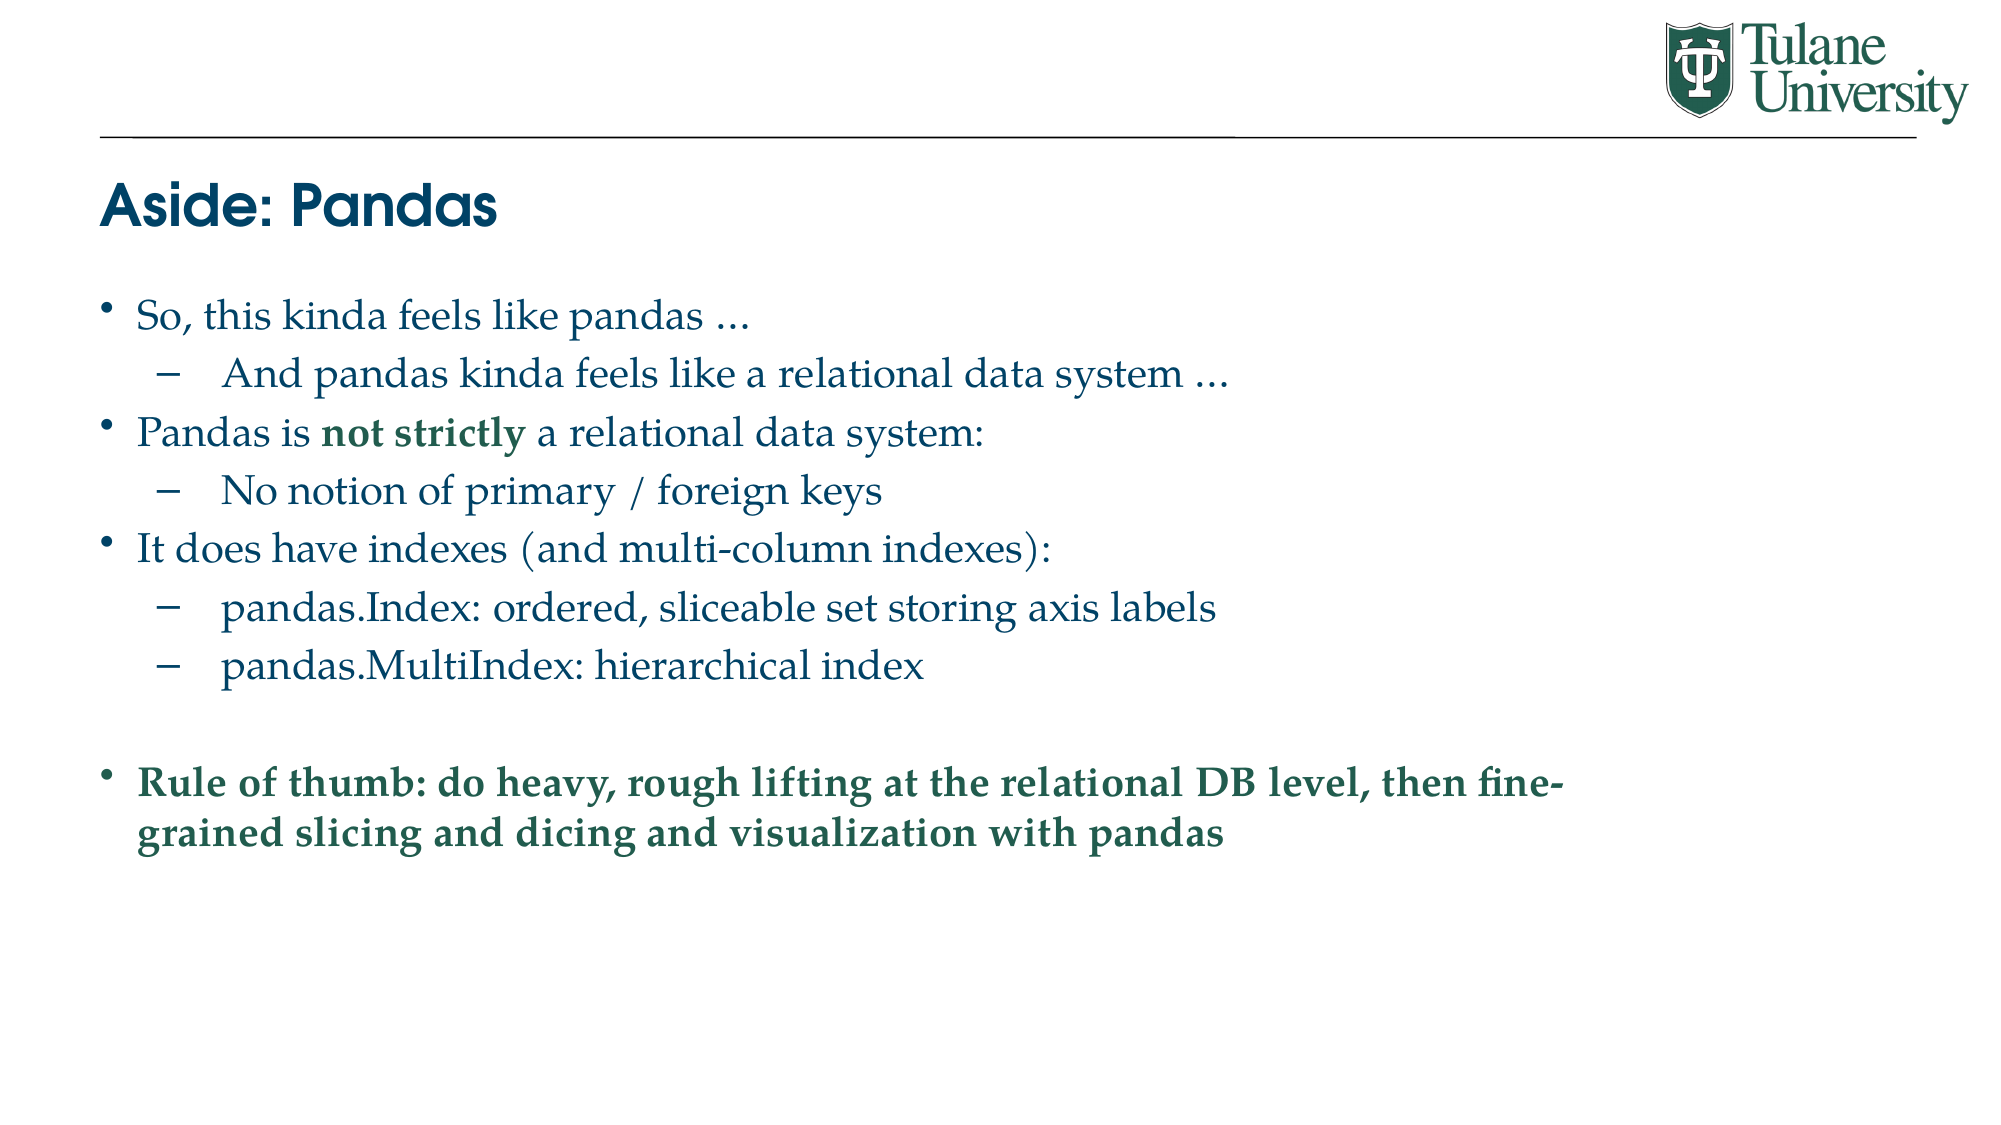

# Aside: Pandas
So, this kinda feels like pandas …
And pandas kinda feels like a relational data system …
Pandas is not strictly a relational data system:
No notion of primary / foreign keys
It does have indexes (and multi-column indexes):
pandas.Index: ordered, sliceable set storing axis labels
pandas.MultiIndex: hierarchical index

Rule of thumb: do heavy, rough lifting at the relational DB level, then fine-grained slicing and dicing and visualization with pandas